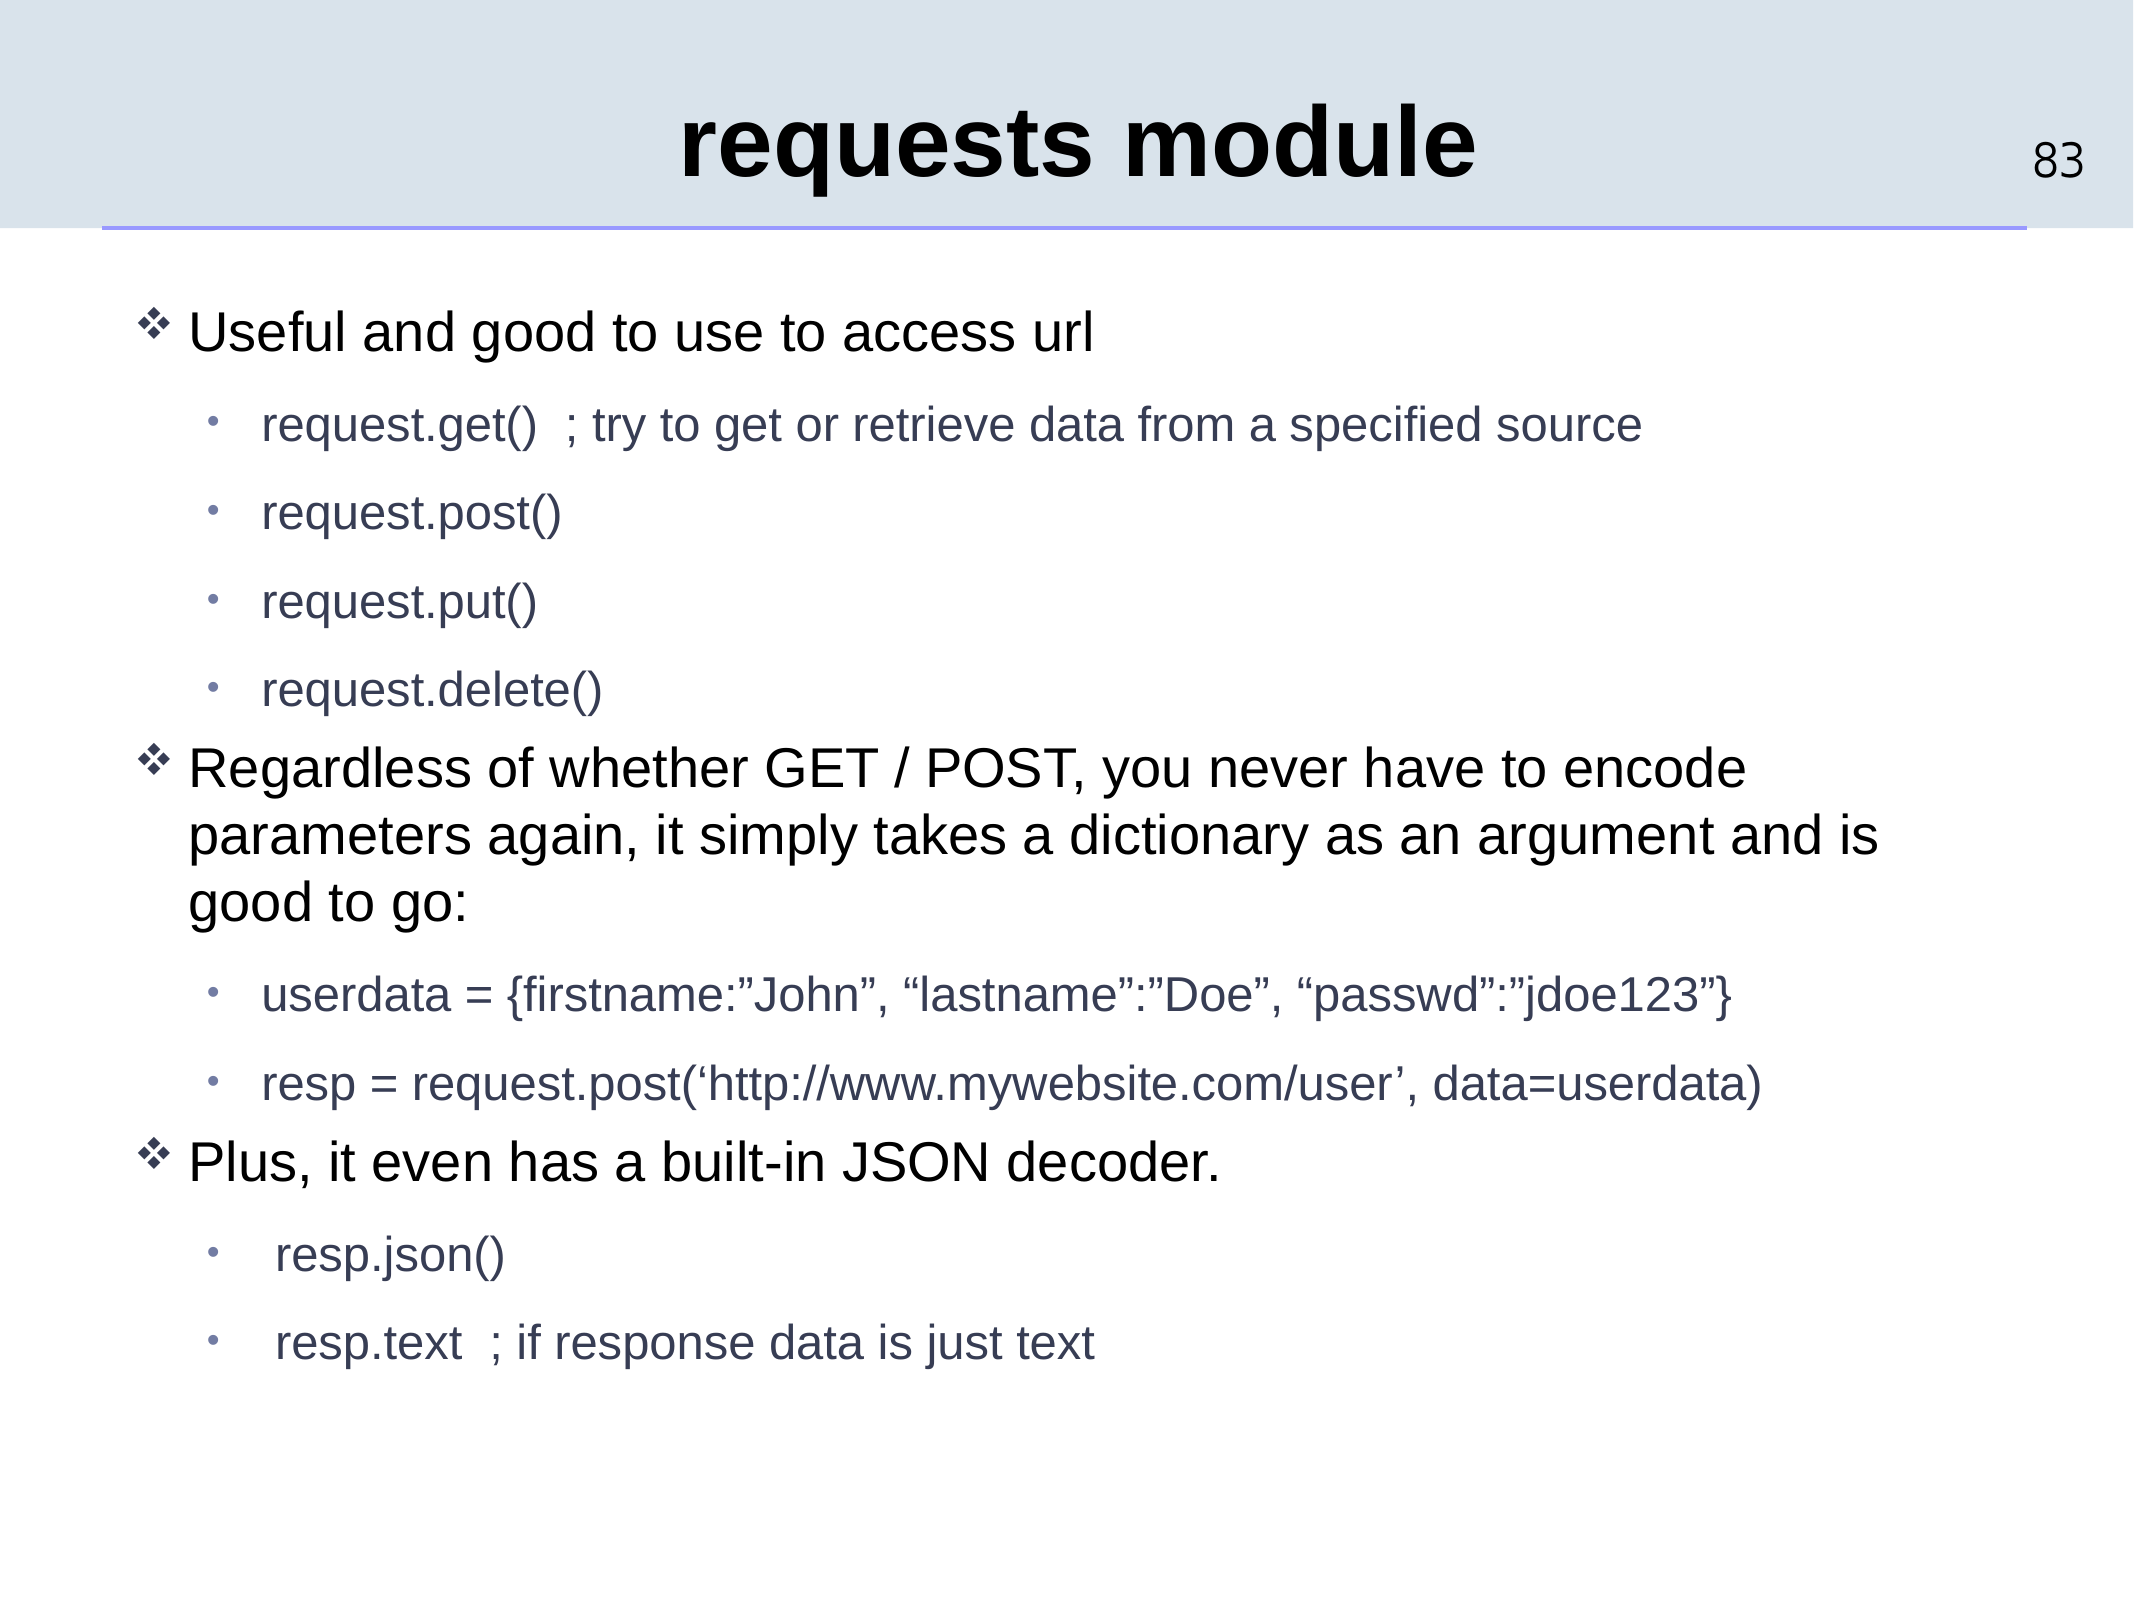

# requests module
83

Useful and good to use to access url
request.get()  ; try to get or retrieve data from a specified source
request.post()
request.put()
request.delete()
Regardless of whether GET / POST, you never have to encode parameters again, it simply takes a dictionary as an argument and is good to go:
userdata = {firstname:”John”, “lastname”:”Doe”, “passwd”:”jdoe123”}
resp = request.post(‘http://www.mywebsite.com/user’, data=userdata)
Plus, it even has a built-in JSON decoder.
resp.json()
resp.text  ; if response data is just text